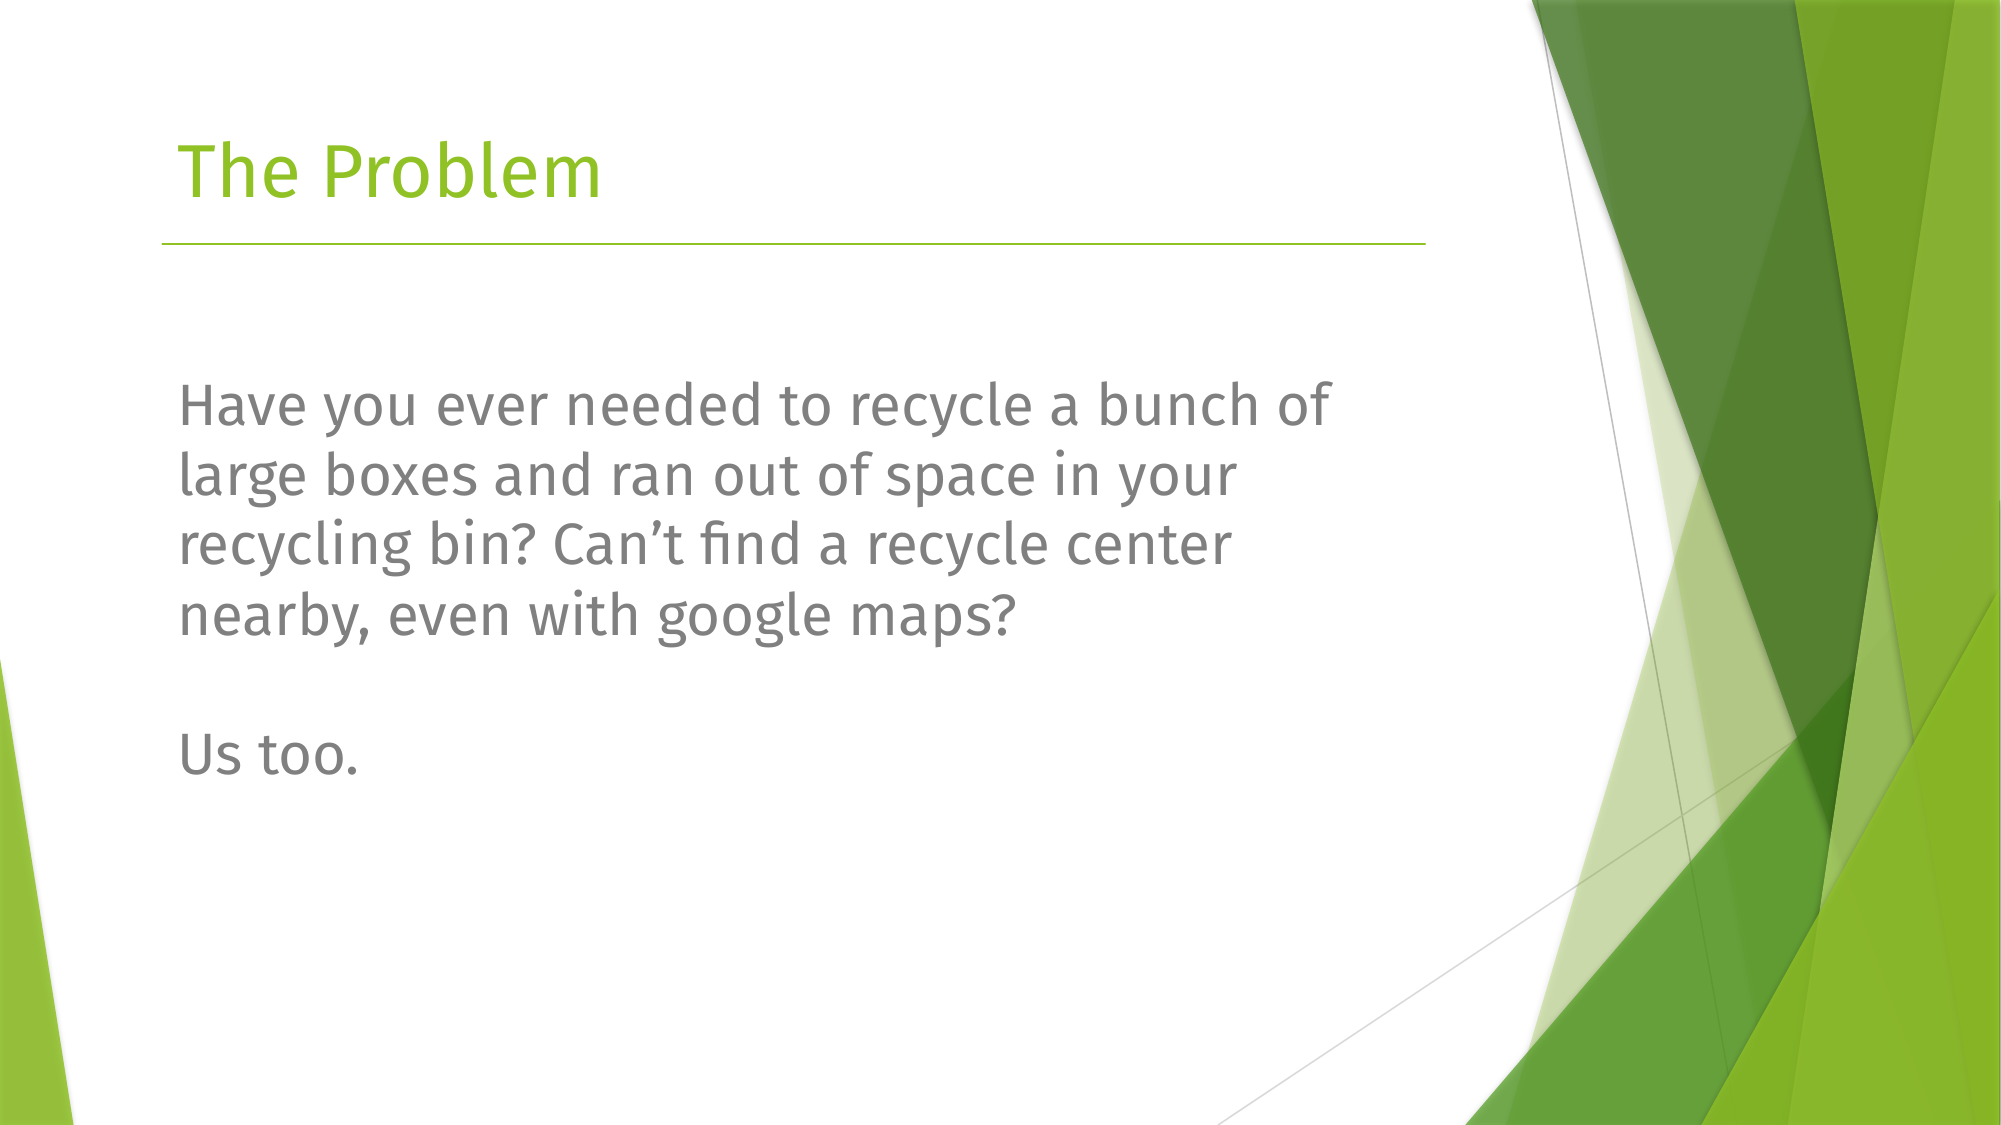

The Problem
Have you ever needed to recycle a bunch of large boxes and ran out of space in your recycling bin? Can’t find a recycle center nearby, even with google maps?

Us too.